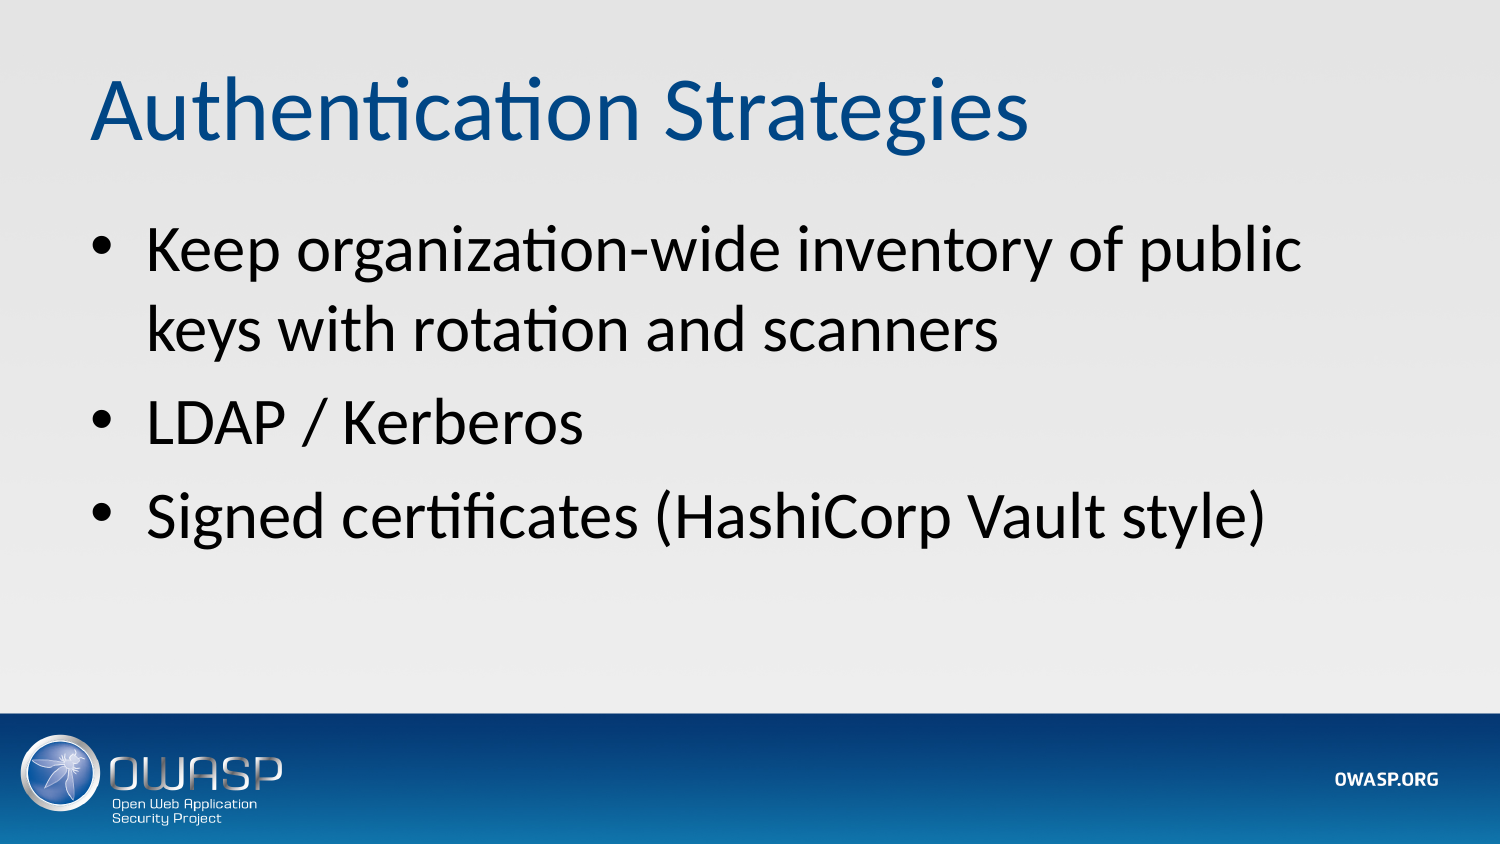

# Authentication Strategies
Keep organization-wide inventory of public keys with rotation and scanners
LDAP / Kerberos
Signed certificates (HashiCorp Vault style)